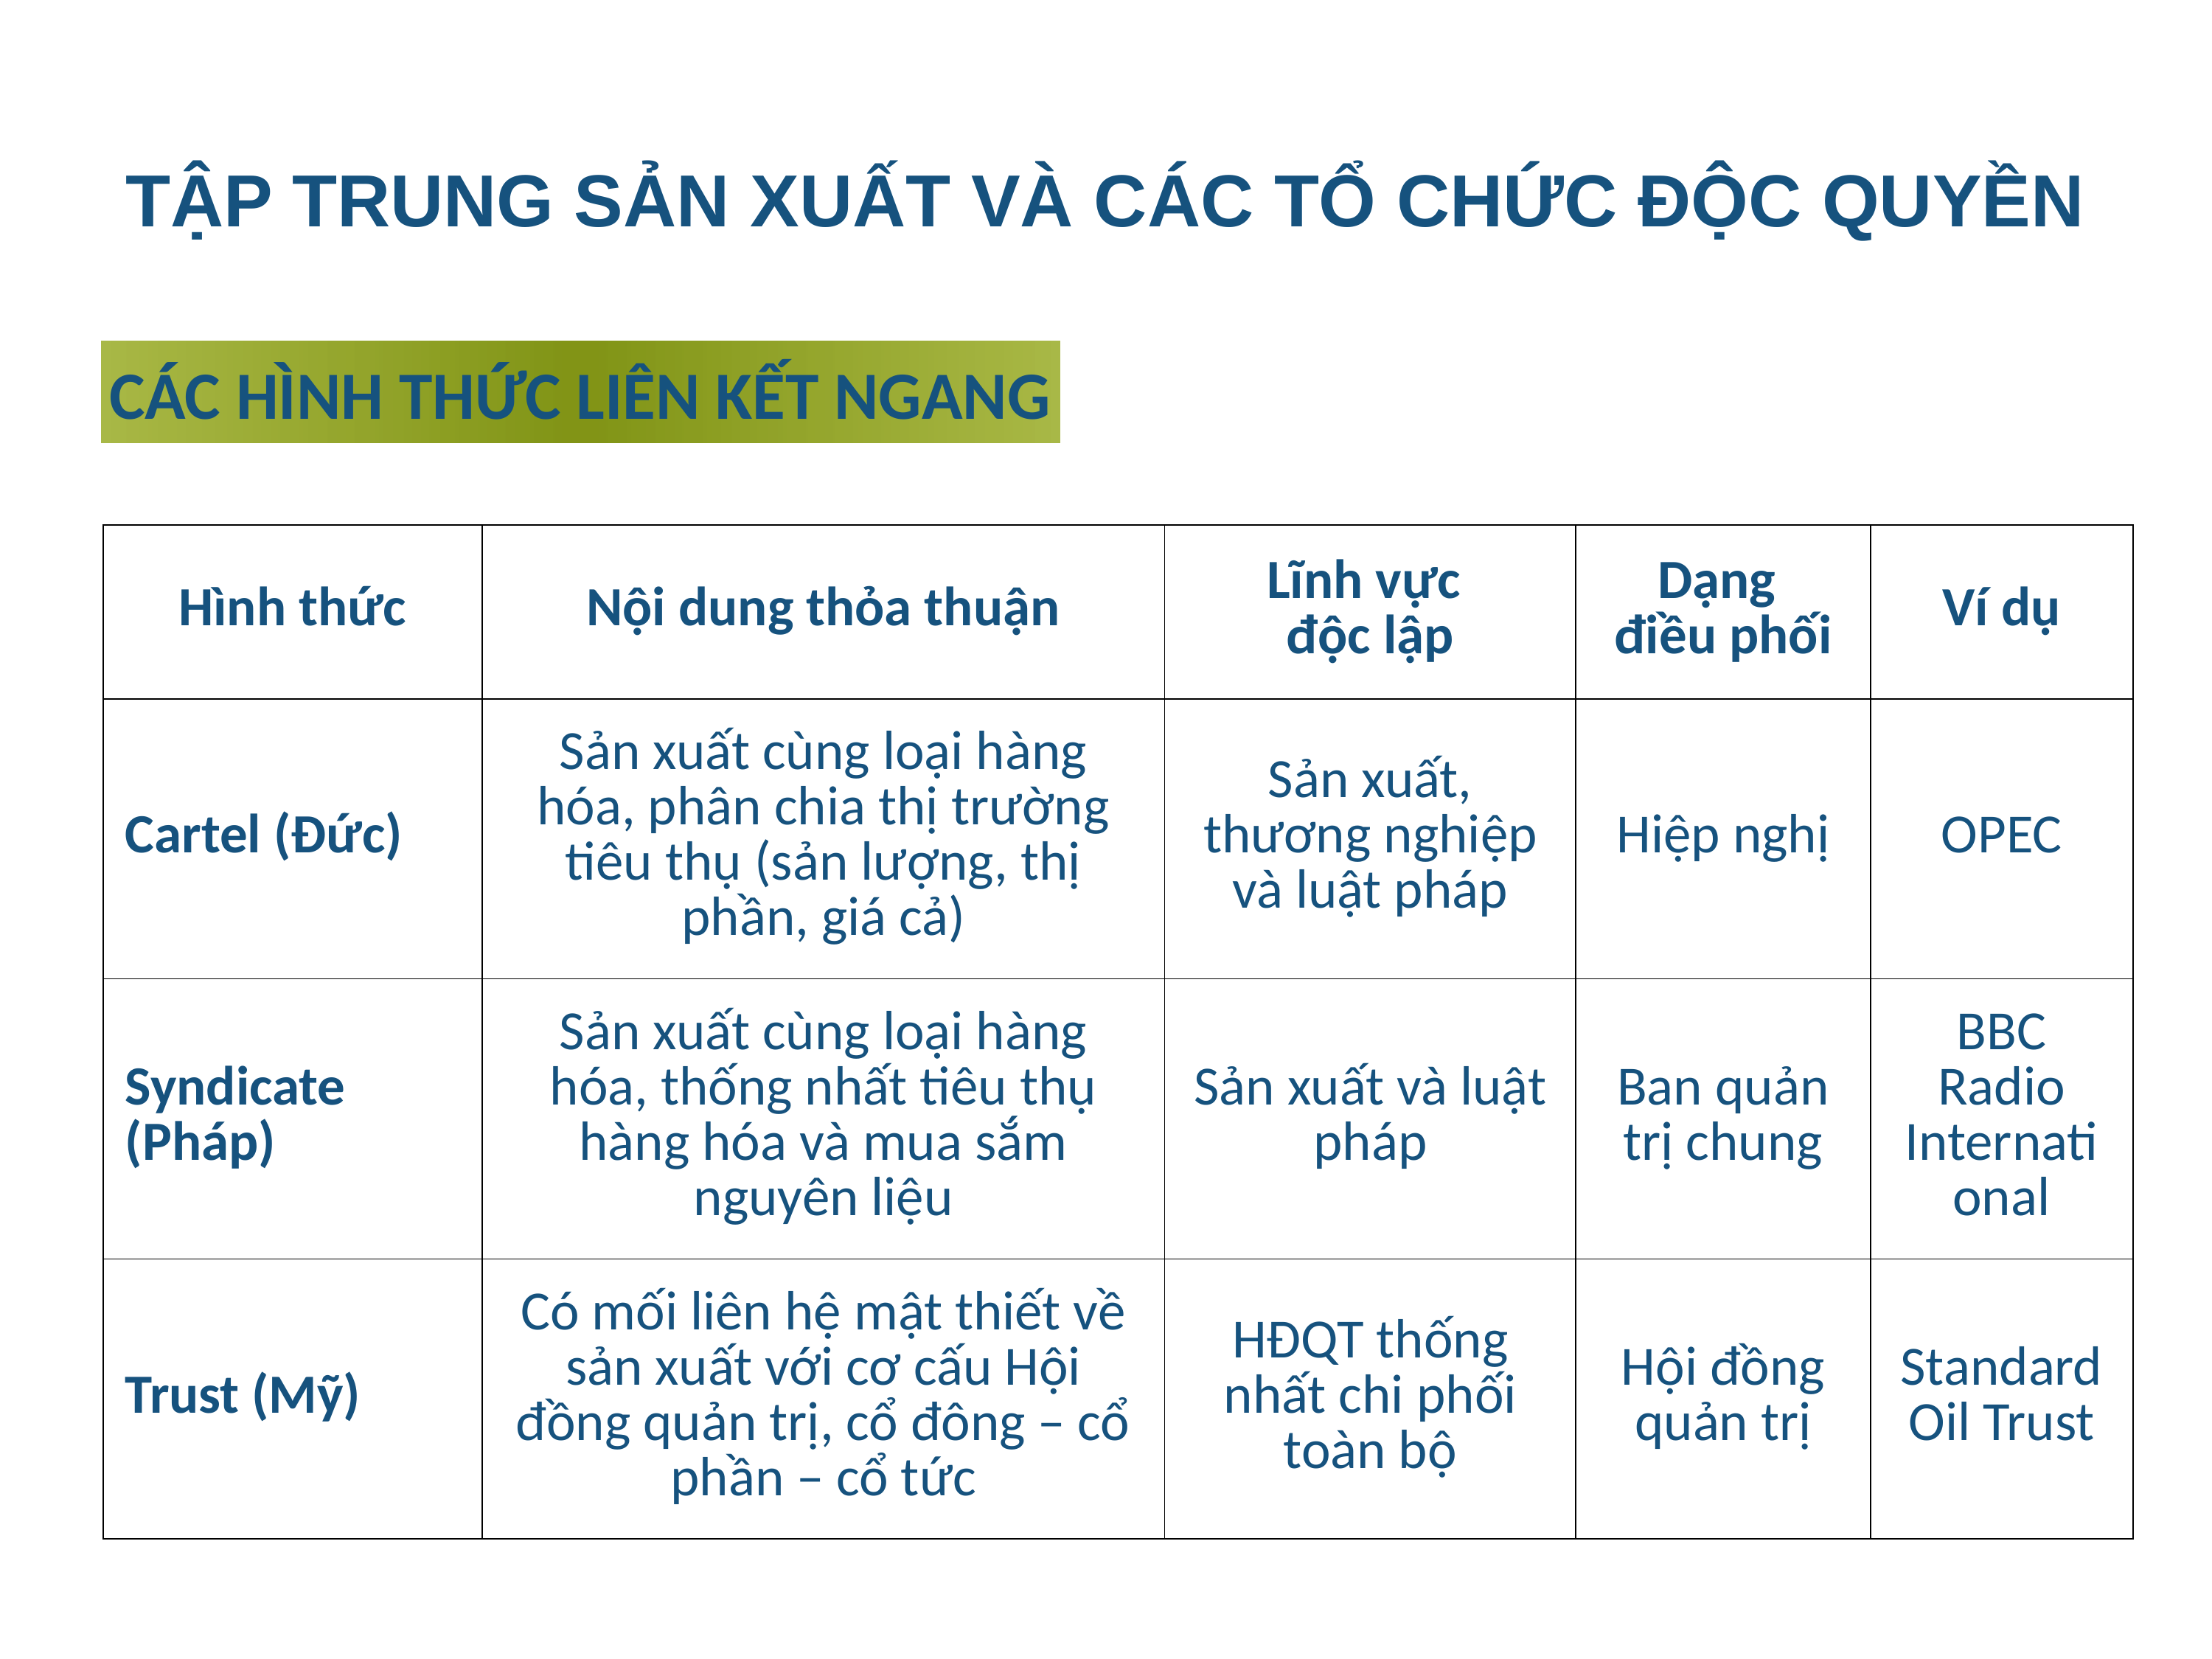

# TẬP TRUNG SẢN XUẤT VÀ CÁC TỔ CHỨC ĐỘC QUYỀN
CÁC HÌNH THỨC LIÊN KẾT NGANG
| Hình thức | Nội dung thỏa thuận | Lĩnh vực độc lập | Dạng điều phối | Ví dụ |
| --- | --- | --- | --- | --- |
| Cartel (Đức) | Sản xuất cùng loại hàng hóa, phân chia thị trường tiêu thụ (sản lượng, thị phần, giá cả) | Sản xuất, thương nghiệp và luật pháp | Hiệp nghị | OPEC |
| Syndicate (Pháp) | Sản xuất cùng loại hàng hóa, thống nhất tiêu thụ hàng hóa và mua sắm nguyên liệu | Sản xuất và luật pháp | Ban quản trị chung | BBC Radio International |
| Trust (Mỹ) | Có mối liên hệ mật thiết về sản xuất với cơ cấu Hội đồng quản trị, cổ đông – cổ phần – cổ tức | HĐQT thống nhất chi phối toàn bộ | Hội đồng quản trị | Standard Oil Trust |